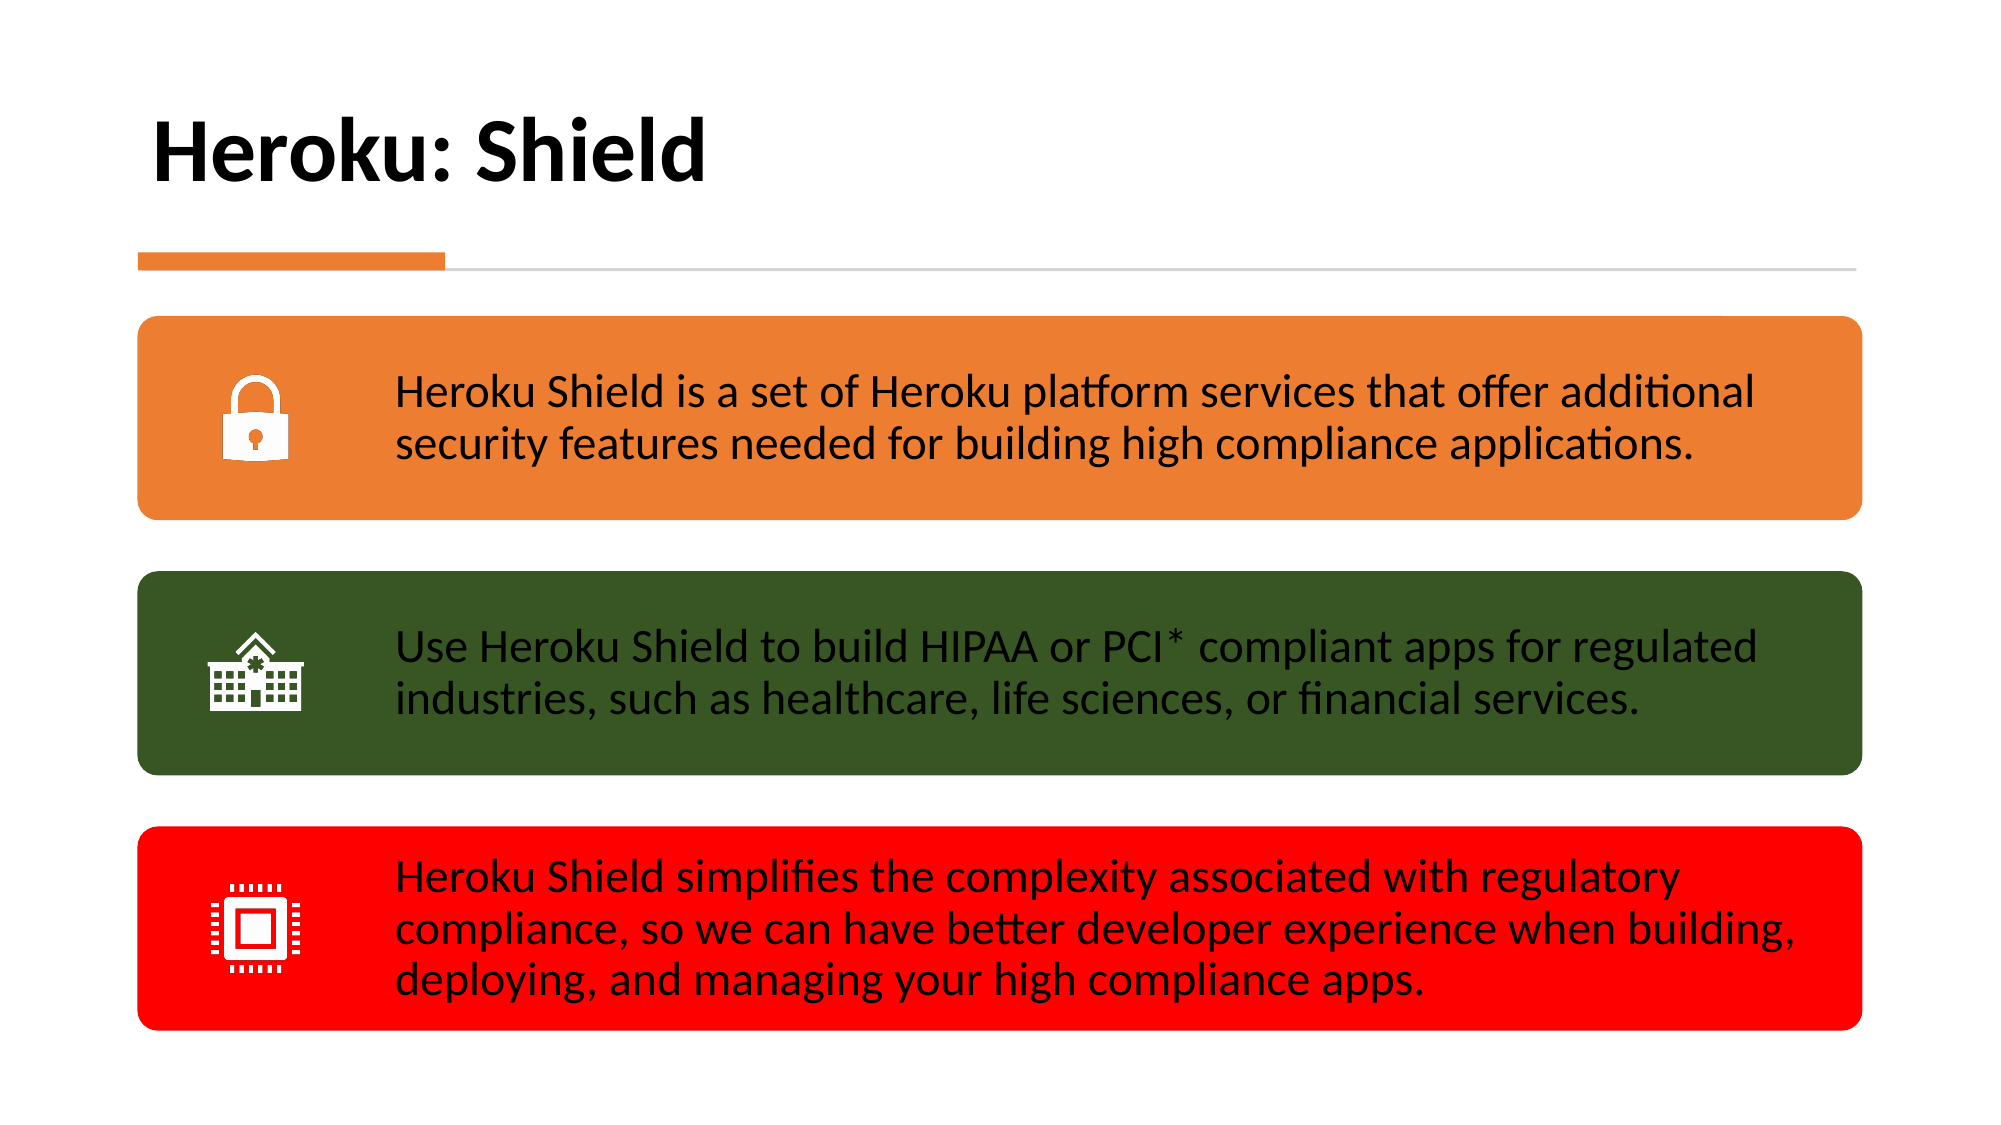

# Heroku: Shield

Heroku Shield is a set of Heroku platform services that offer additional security features needed for building high compliance applications.
Use Heroku Shield to build HIPAA or PCI* compliant apps for regulated industries, such as healthcare, life sciences, or financial services.
Heroku Shield simplifies the complexity associated with regulatory compliance, so we can have better developer experience when building, deploying, and managing your high compliance apps.